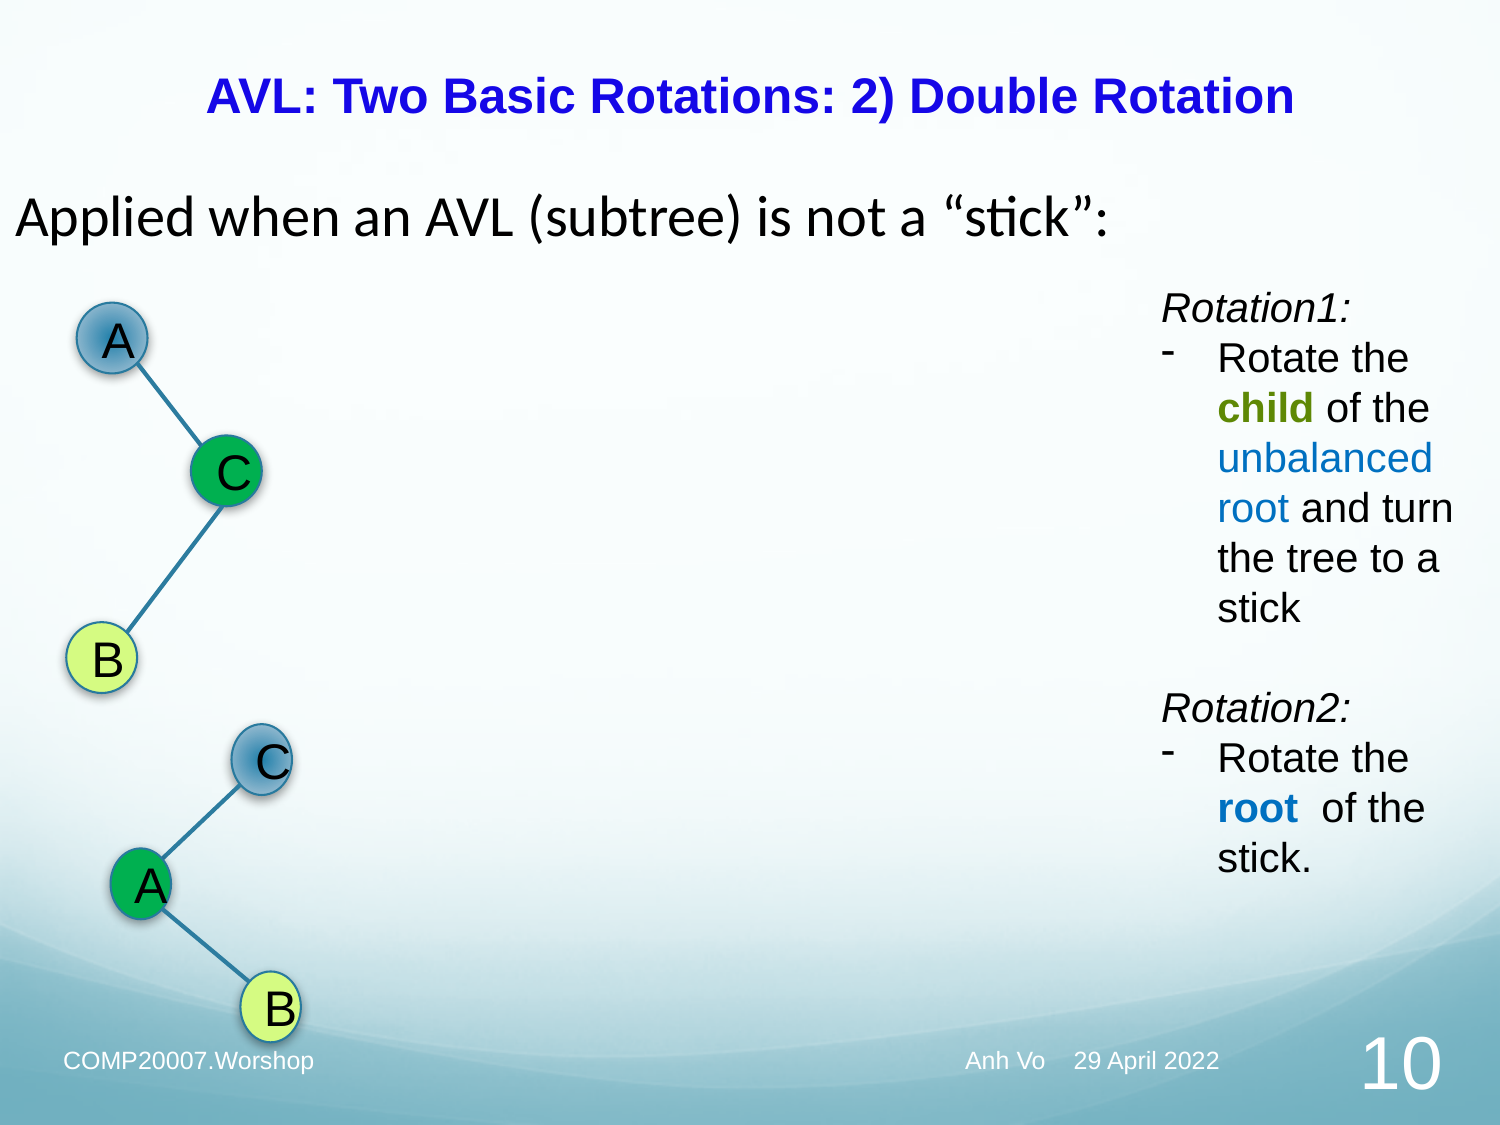

# AVL: Two Basic Rotations: 2) Double Rotation
Applied when an AVL (subtree) is not a “stick”:

Rotation1:
Rotate the  child of the unbalanced root and turn the tree to a stick

Rotation2:
Rotate the root  of the stick.

A
C
B
C
A
B
COMP20007.Worshop
Anh Vo    29 April 2022
10